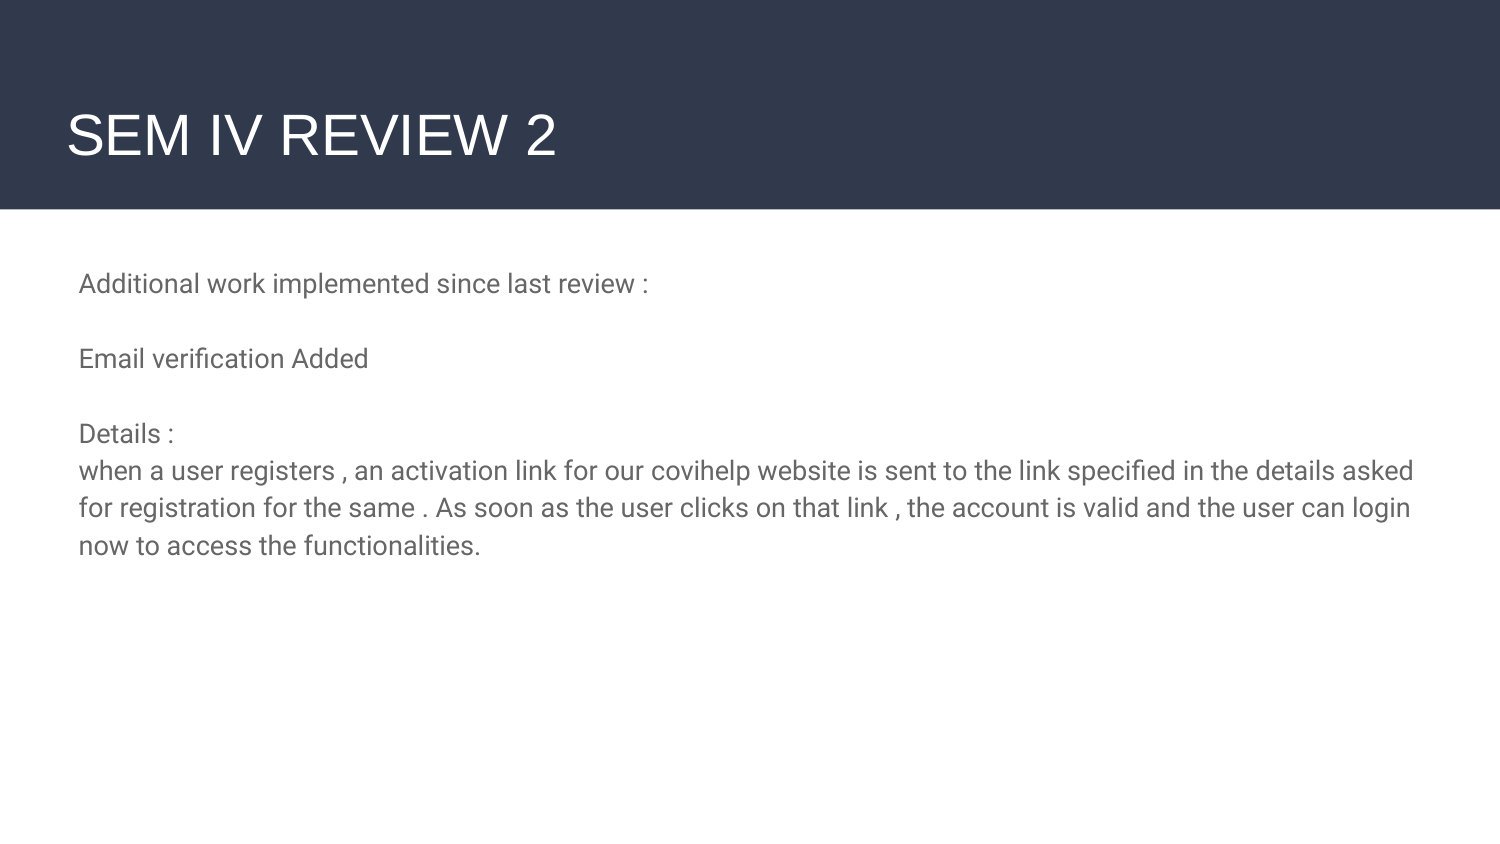

# SEM IV REVIEW 2
Additional work implemented since last review :

Email verification Added

Details :
when a user registers , an activation link for our covihelp website is sent to the link specified in the details asked for registration for the same . As soon as the user clicks on that link , the account is valid and the user can login now to access the functionalities.